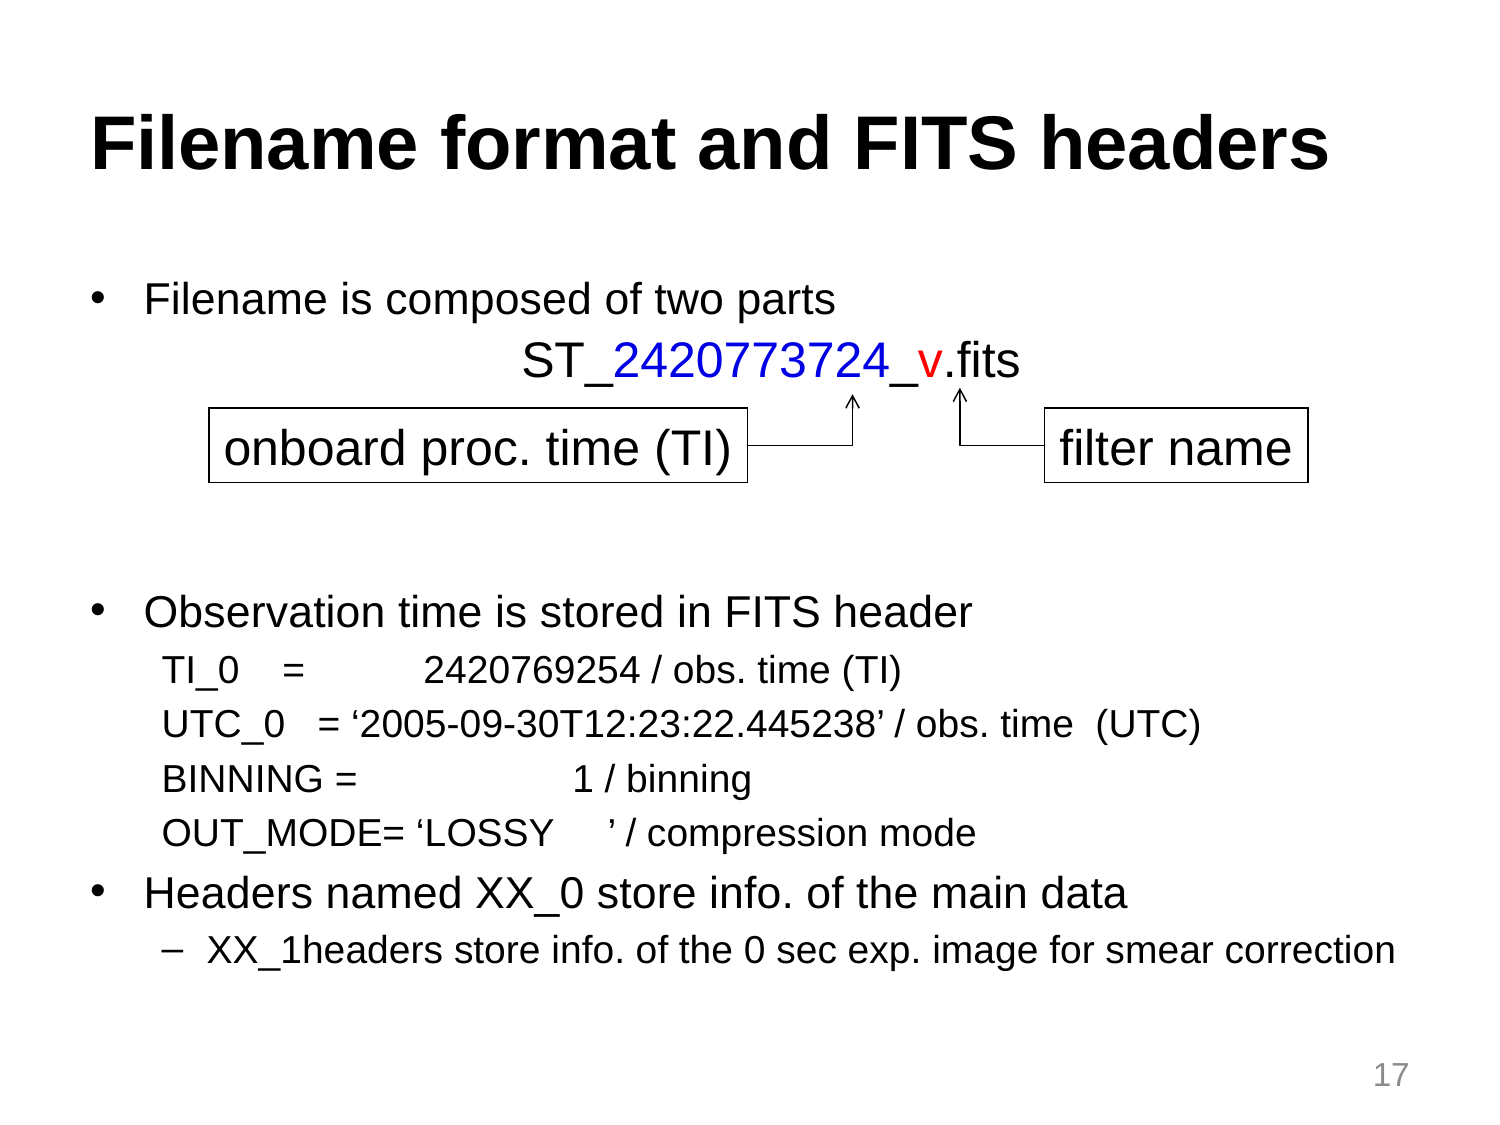

# Filename format and FITS headers
Filename is composed of two parts

Observation time is stored in FITS header
TI_0    =           2420769254 / obs. time (TI)
UTC_0   = ‘2005-09-30T12:23:22.445238’ / obs. time  (UTC)
BINNING =                    1 / binning
OUT_MODE= ‘LOSSY     ’ / compression mode
Headers named XX_0 store info. of the main data
XX_1headers store info. of the 0 sec exp. image for smear correction
ST_2420773724_v.fits
onboard proc. time (TI)
filter name
17